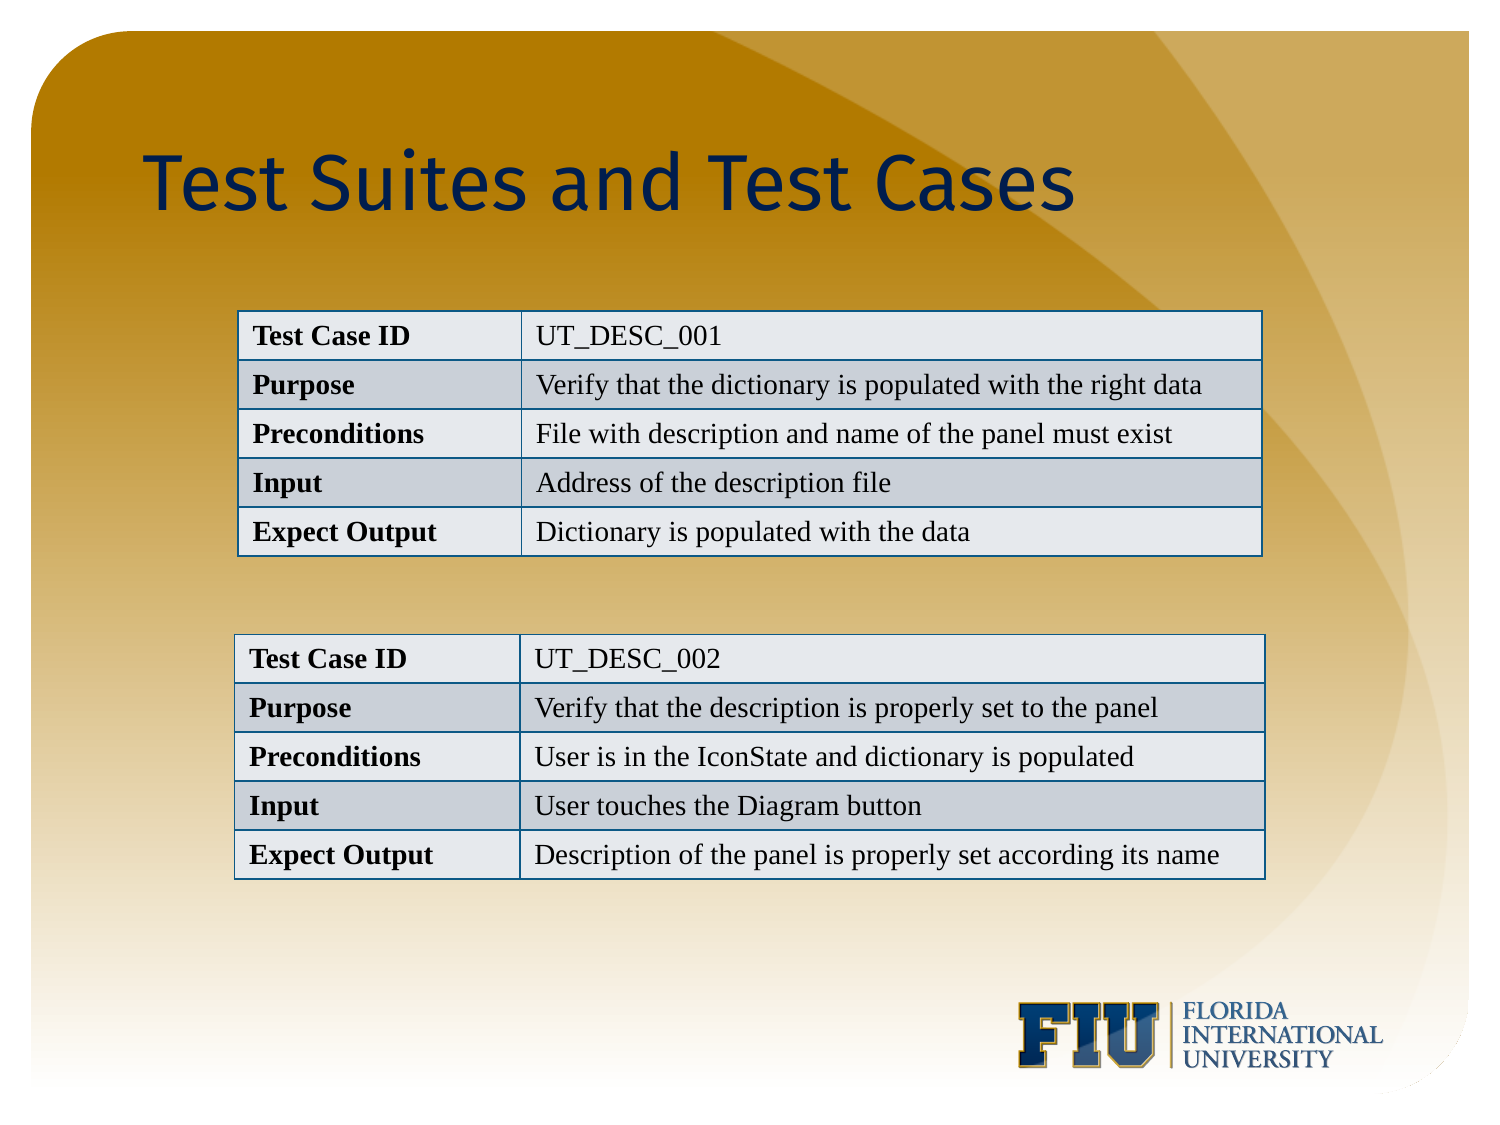

# Test Suites and Test Cases
| Test Case ID | UT\_DESC\_001 |
| --- | --- |
| Purpose | Verify that the dictionary is populated with the right data |
| Preconditions | File with description and name of the panel must exist |
| Input | Address of the description file |
| Expect Output | Dictionary is populated with the data |
| Test Case ID | UT\_DESC\_002 |
| --- | --- |
| Purpose | Verify that the description is properly set to the panel |
| Preconditions | User is in the IconState and dictionary is populated |
| Input | User touches the Diagram button |
| Expect Output | Description of the panel is properly set according its name |